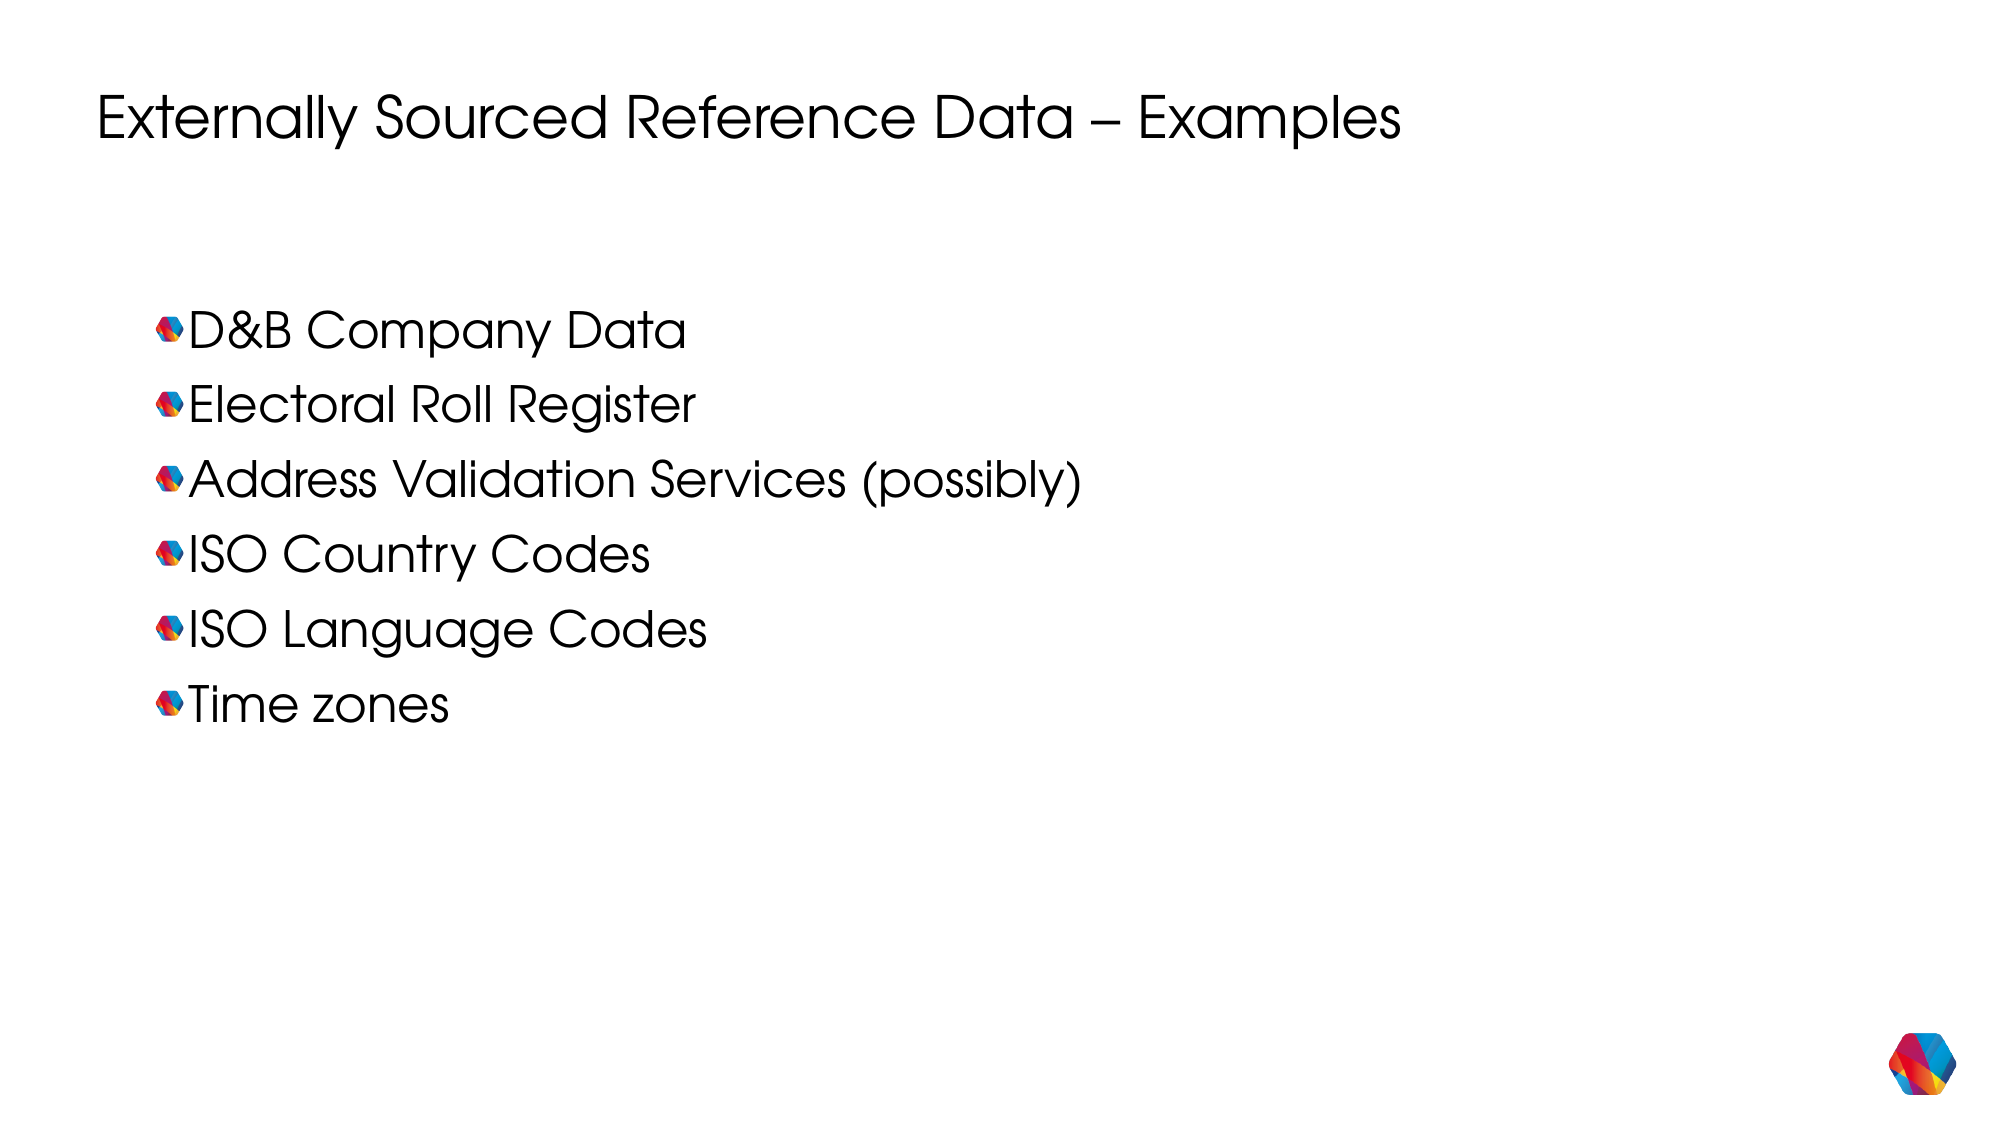

Externally Sourced Reference Data – Examples
D&B Company Data
Electoral Roll Register
Address Validation Services (possibly)
ISO Country Codes
ISO Language Codes
Time zones